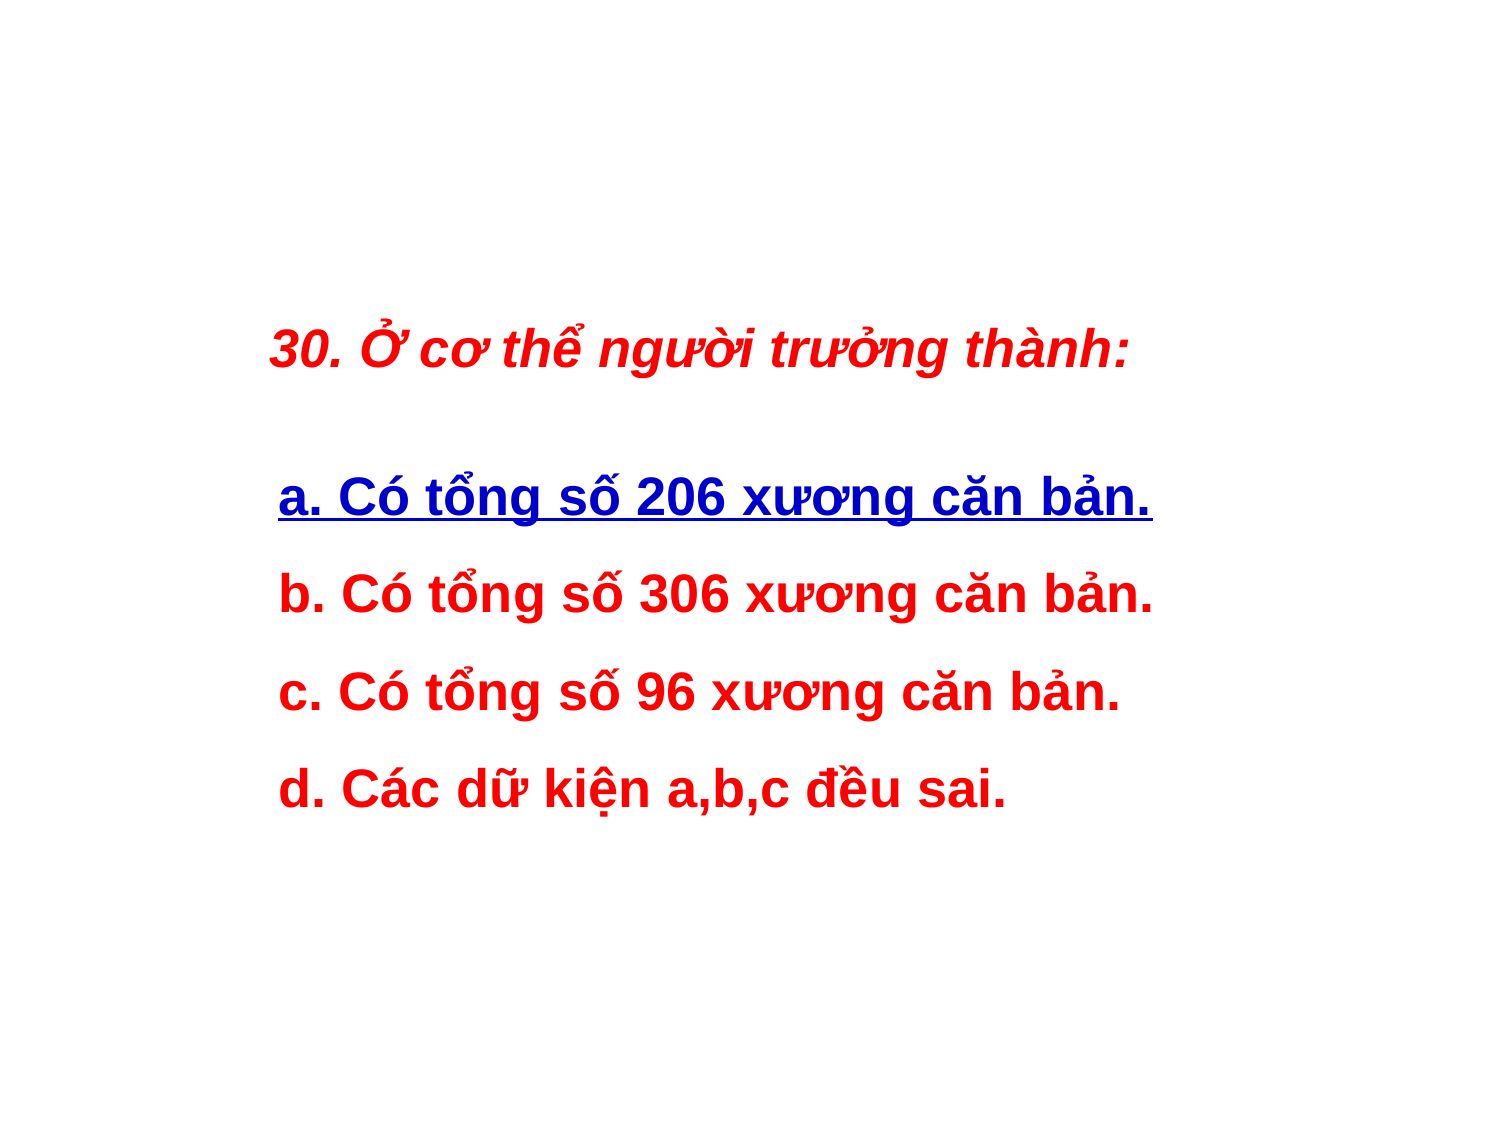

30. Ở cơ thể người trưởng thành:
a. Có tổng số 206 xương căn bản.
b. Có tổng số 306 xương căn bản.
c. Có tổng số 96 xương căn bản.
d. Các dữ kiện a,b,c đều sai.